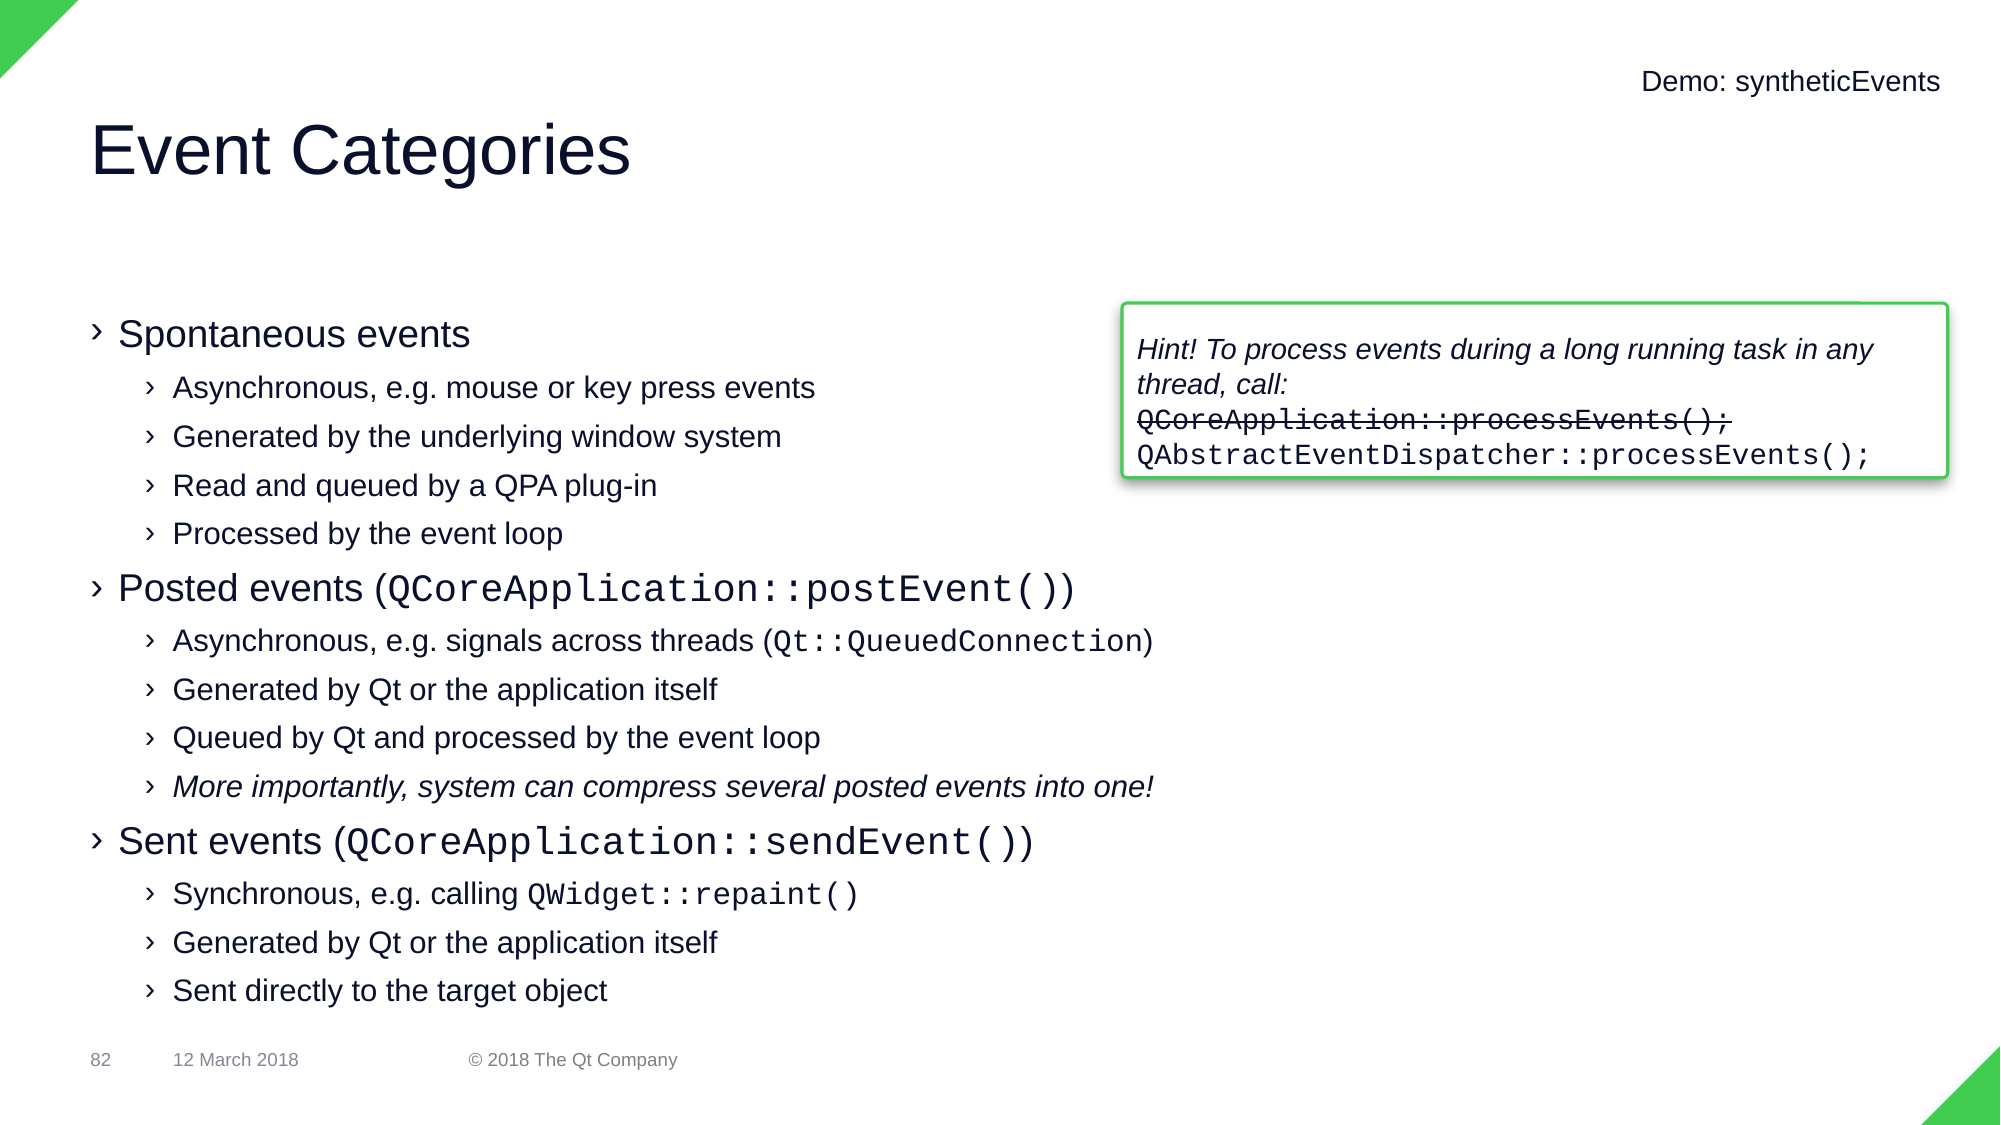

Demo: syntheticEvents
# Event Categories
Spontaneous events
Asynchronous, e.g. mouse or key press events
Generated by the underlying window system
Read and queued by a QPA plug-in
Processed by the event loop
Posted events (QCoreApplication::postEvent())
Asynchronous, e.g. signals across threads (Qt::QueuedConnection)
Generated by Qt or the application itself
Queued by Qt and processed by the event loop
More importantly, system can compress several posted events into one!
Sent events (QCoreApplication::sendEvent())
Synchronous, e.g. calling QWidget::repaint()
Generated by Qt or the application itself
Sent directly to the target object

Hint! To process events during a long running task in any thread, call:
QCoreApplication::processEvents();
QAbstractEventDispatcher::processEvents();

82
12 March 2018
© 2018 The Qt Company